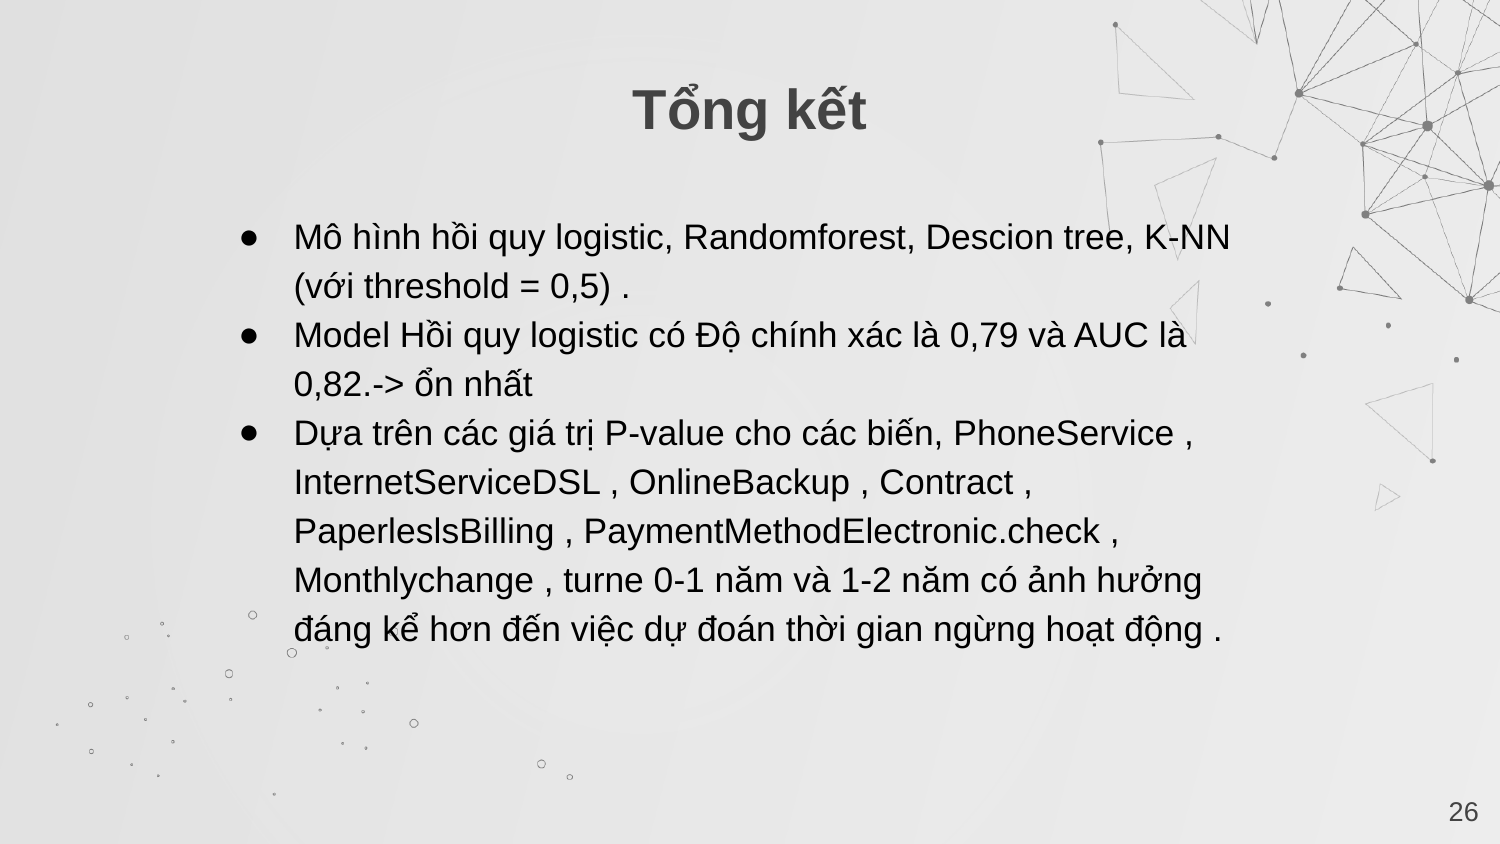

# Tổng kết
Mô hình hồi quy logistic, Randomforest, Descion tree, K-NN (với threshold = 0,5) .
Model Hồi quy logistic có Độ chính xác là 0,79 và AUC là 0,82.-> ổn nhất
Dựa trên các giá trị P-value cho các biến, PhoneService , InternetServiceDSL , OnlineBackup , Contract , PaperleslsBilling , PaymentMethodElectronic.check ,  Monthlychange , turne 0-1 năm và 1-2 năm có ảnh hưởng đáng kể hơn đến việc dự đoán thời gian ngừng hoạt động .

26